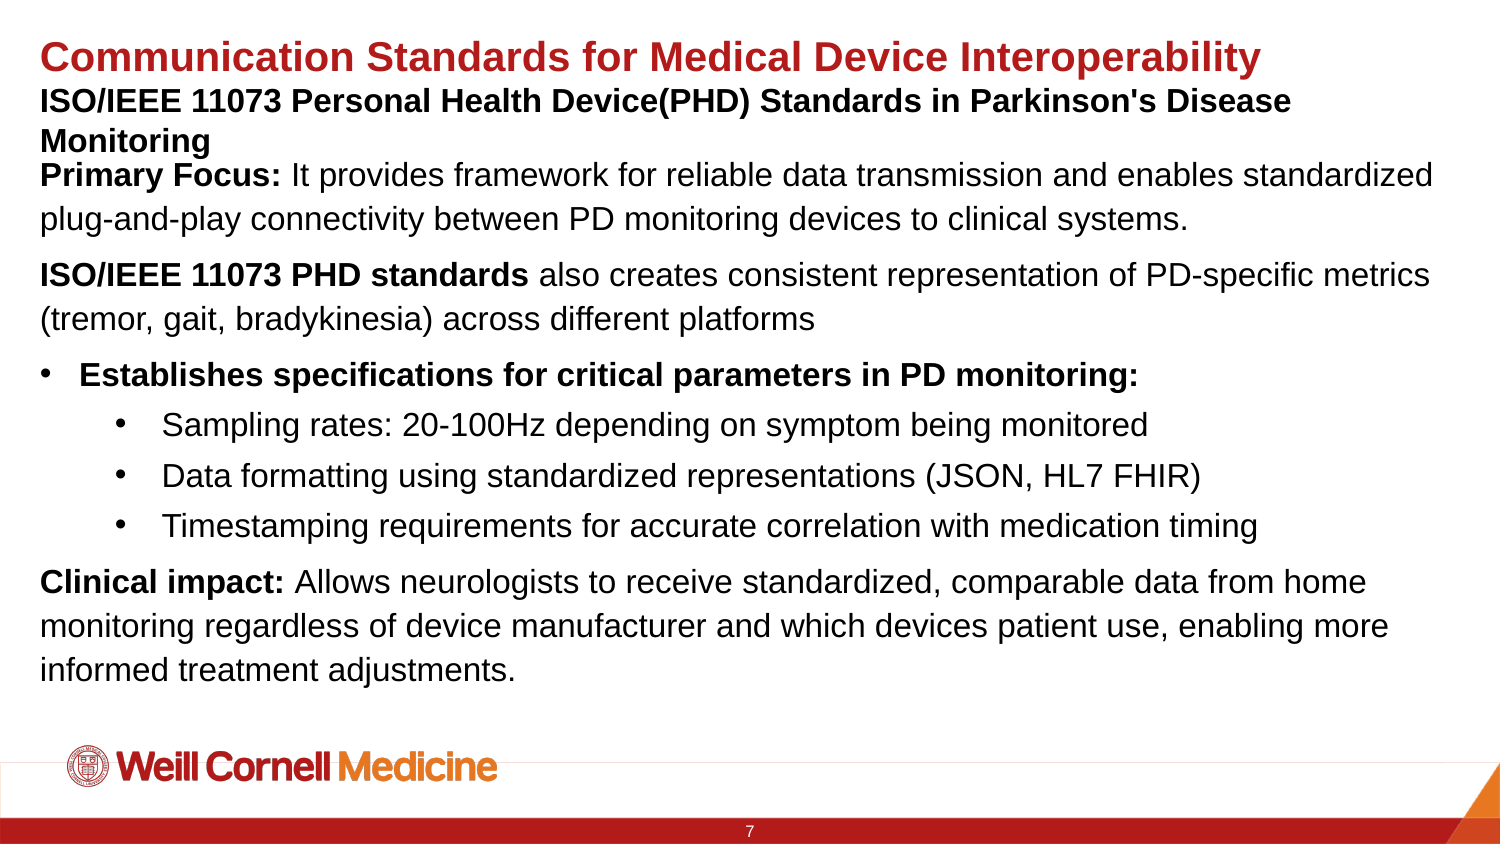

# Communication Standards for Medical Device Interoperability ISO/IEEE 11073 Personal Health Device(PHD) Standards in Parkinson's Disease Monitoring
Primary Focus: It provides framework for reliable data transmission and enables standardized plug-and-play connectivity between PD monitoring devices to clinical systems.
ISO/IEEE 11073 PHD standards also creates consistent representation of PD-specific metrics (tremor, gait, bradykinesia) across different platforms
   Establishes specifications for critical parameters in PD monitoring:
Sampling rates: 20-100Hz depending on symptom being monitored
Data formatting using standardized representations (JSON, HL7 FHIR)
Timestamping requirements for accurate correlation with medication timing
Clinical impact: Allows neurologists to receive standardized, comparable data from home monitoring regardless of device manufacturer and which devices patient use, enabling more informed treatment adjustments.